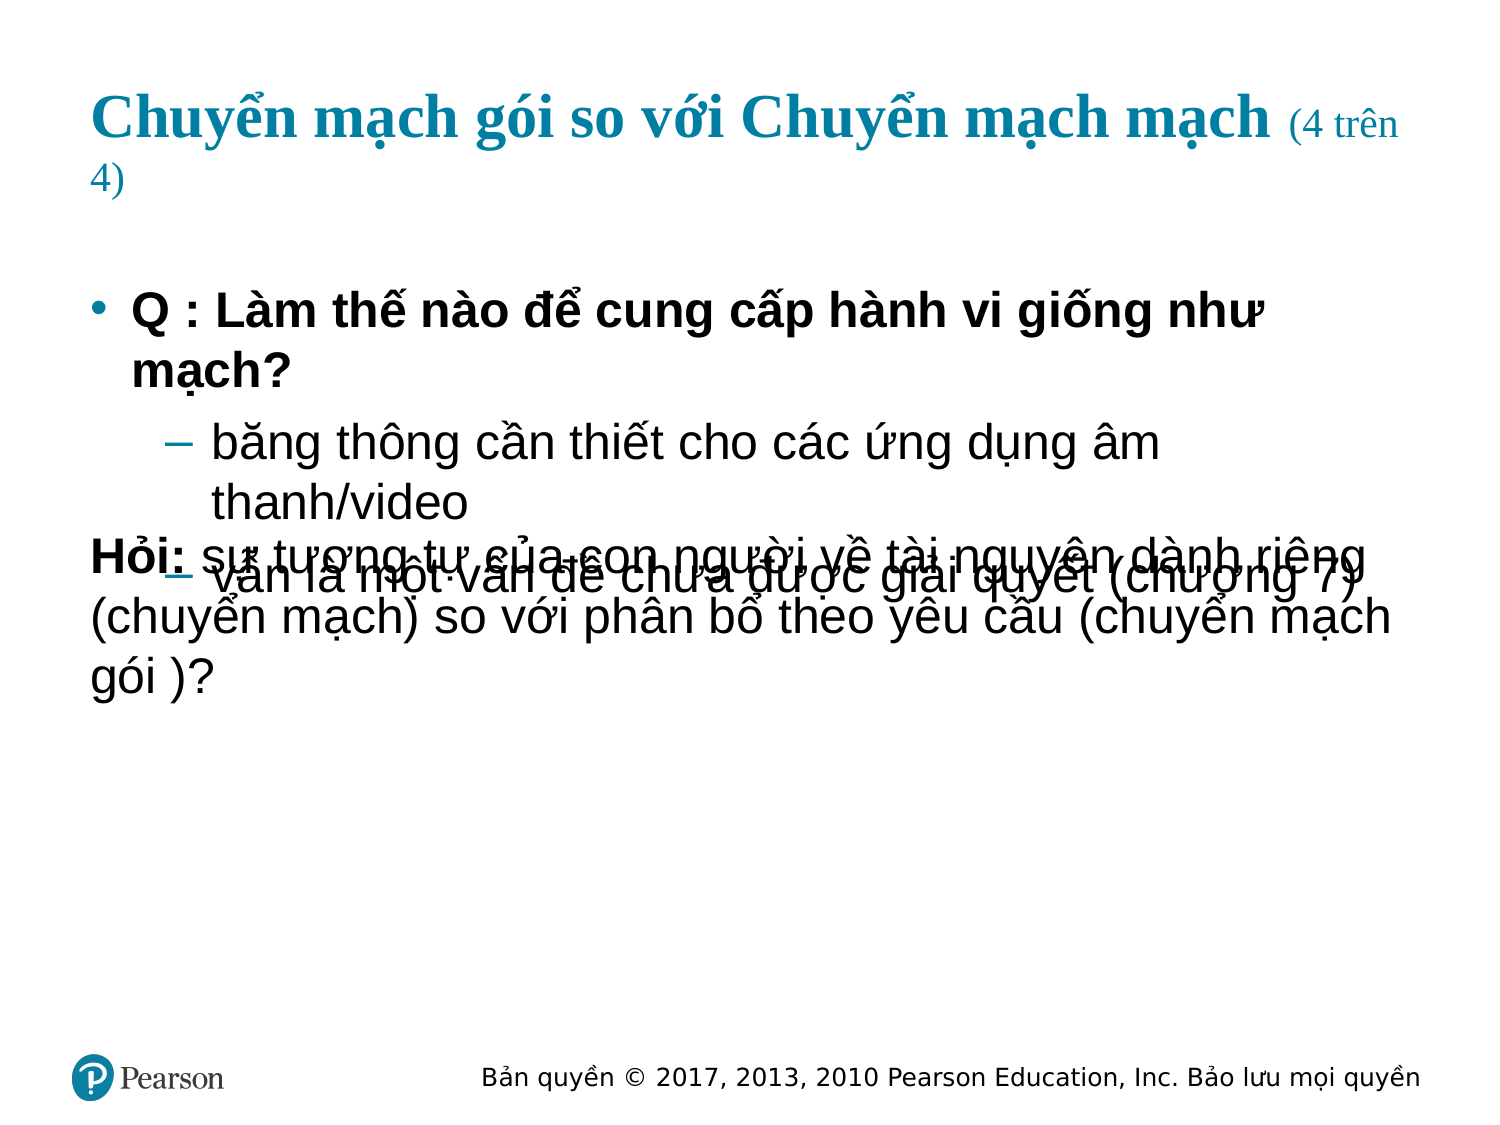

# Chuyển mạch gói so với Chuyển mạch mạch (4 trên 4)
Q : Làm thế nào để cung cấp hành vi giống như mạch?
băng thông cần thiết cho các ứng dụng âm thanh/video
vẫn là một vấn đề chưa được giải quyết (chương 7)
Hỏi: sự tương tự của con người về tài nguyên dành riêng (chuyển mạch) so với phân bổ theo yêu cầu (chuyển mạch gói )?